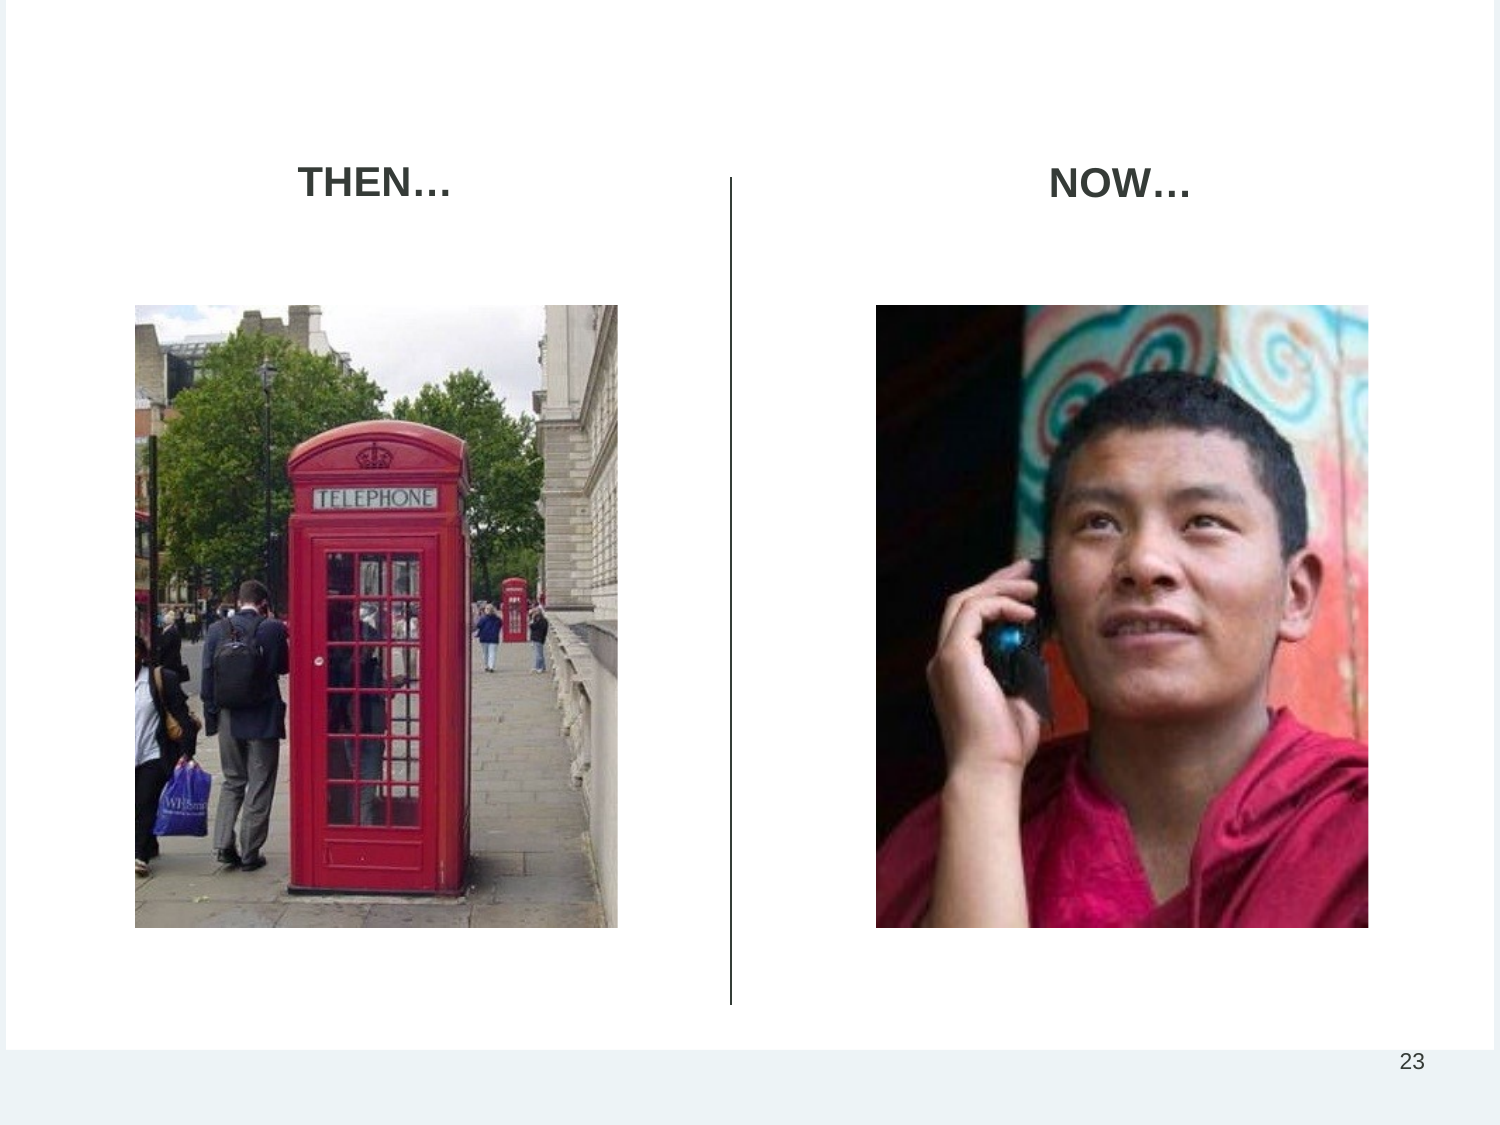

# Re-Imagination of Connectivity…
THEN…
NOW…

23